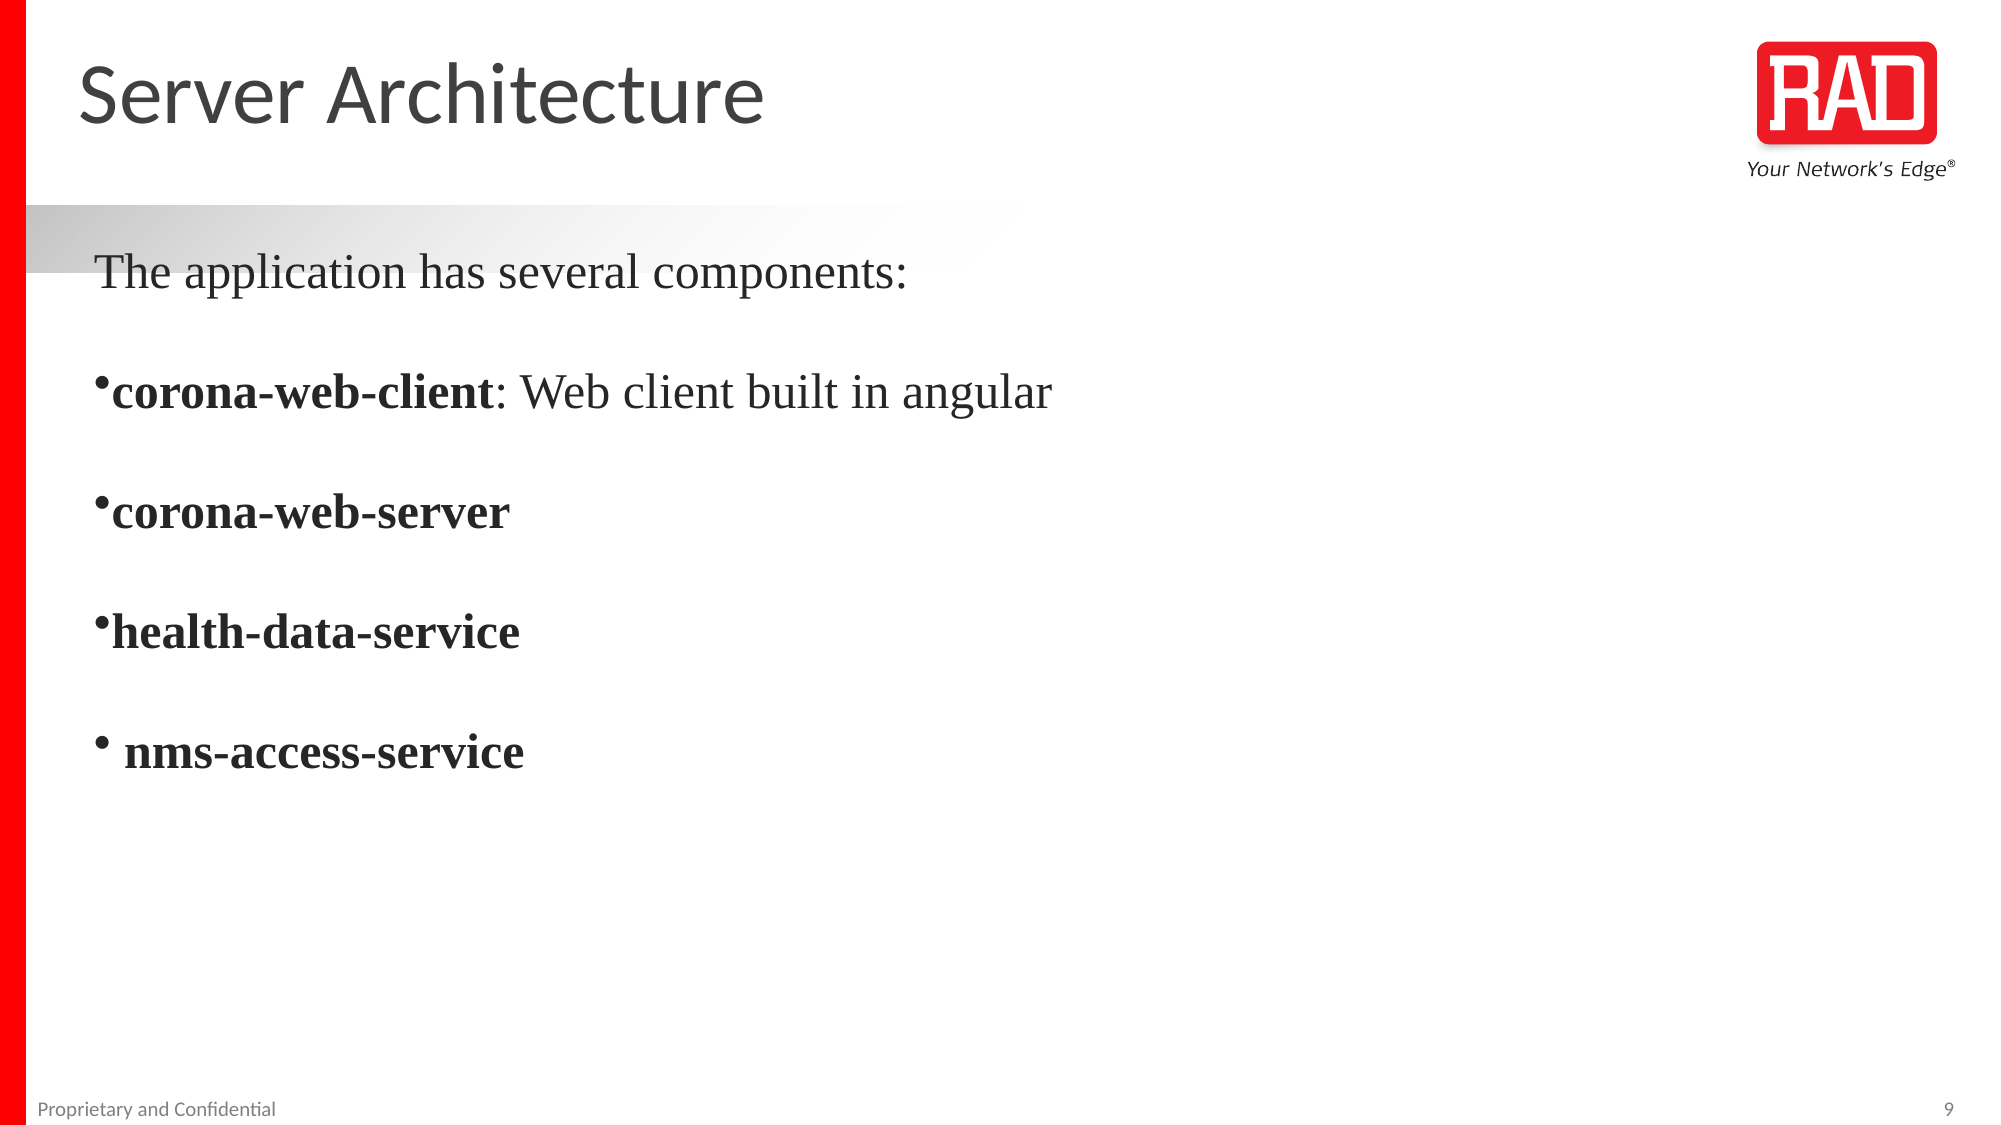

# Server Architecture
The application has several components:

corona-web-client: Web client built in angular

corona-web-server

health-data-service

 nms-access-service